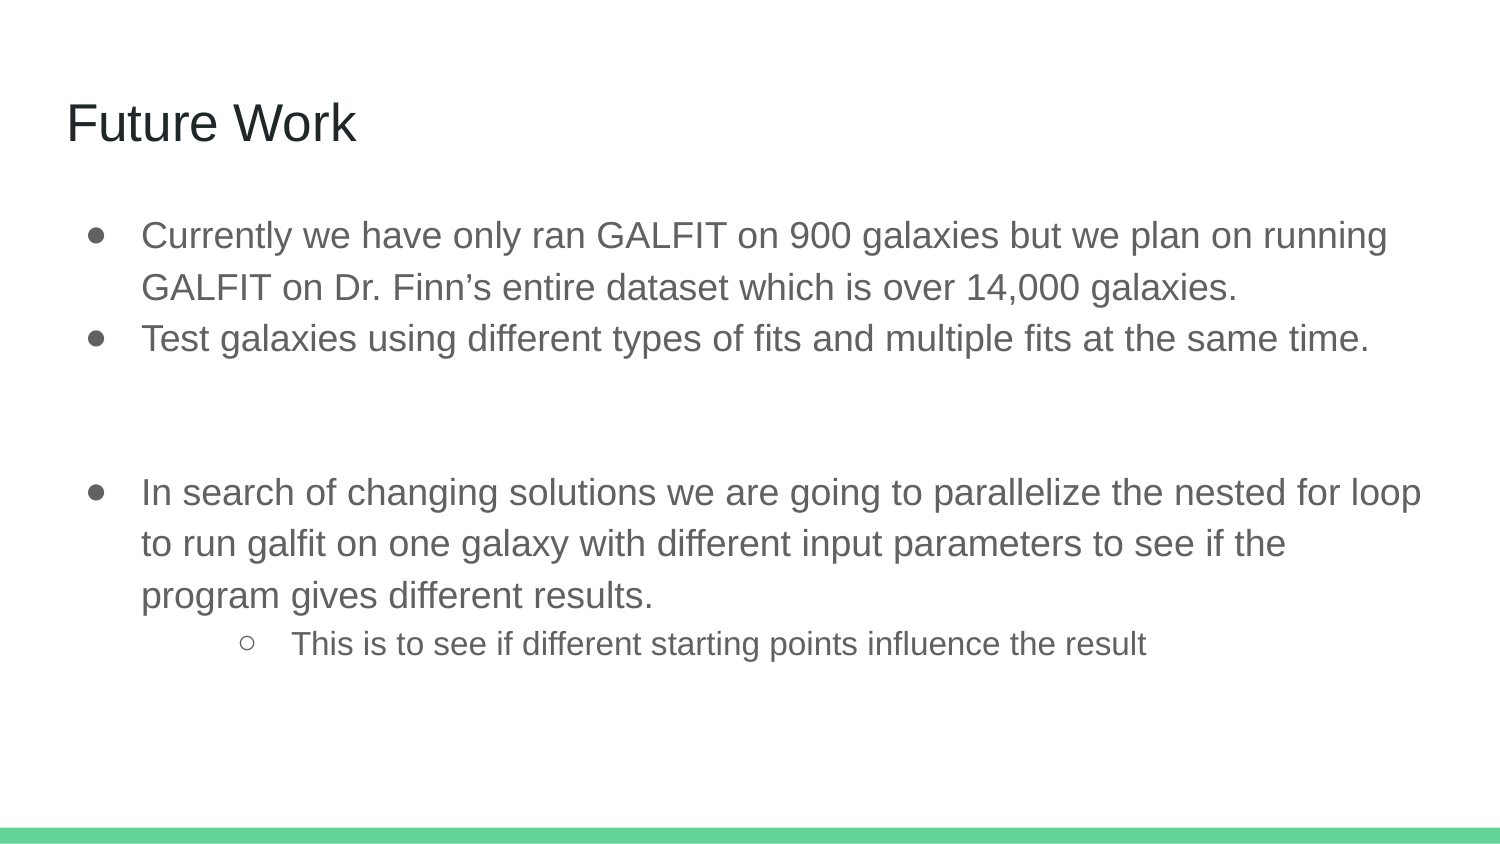

# Future Work
Currently we have only ran GALFIT on 900 galaxies but we plan on running GALFIT on Dr. Finn’s entire dataset which is over 14,000 galaxies.
Test galaxies using different types of fits and multiple fits at the same time.

In search of changing solutions we are going to parallelize the nested for loop to run galfit on one galaxy with different input parameters to see if the program gives different results.
This is to see if different starting points influence the result